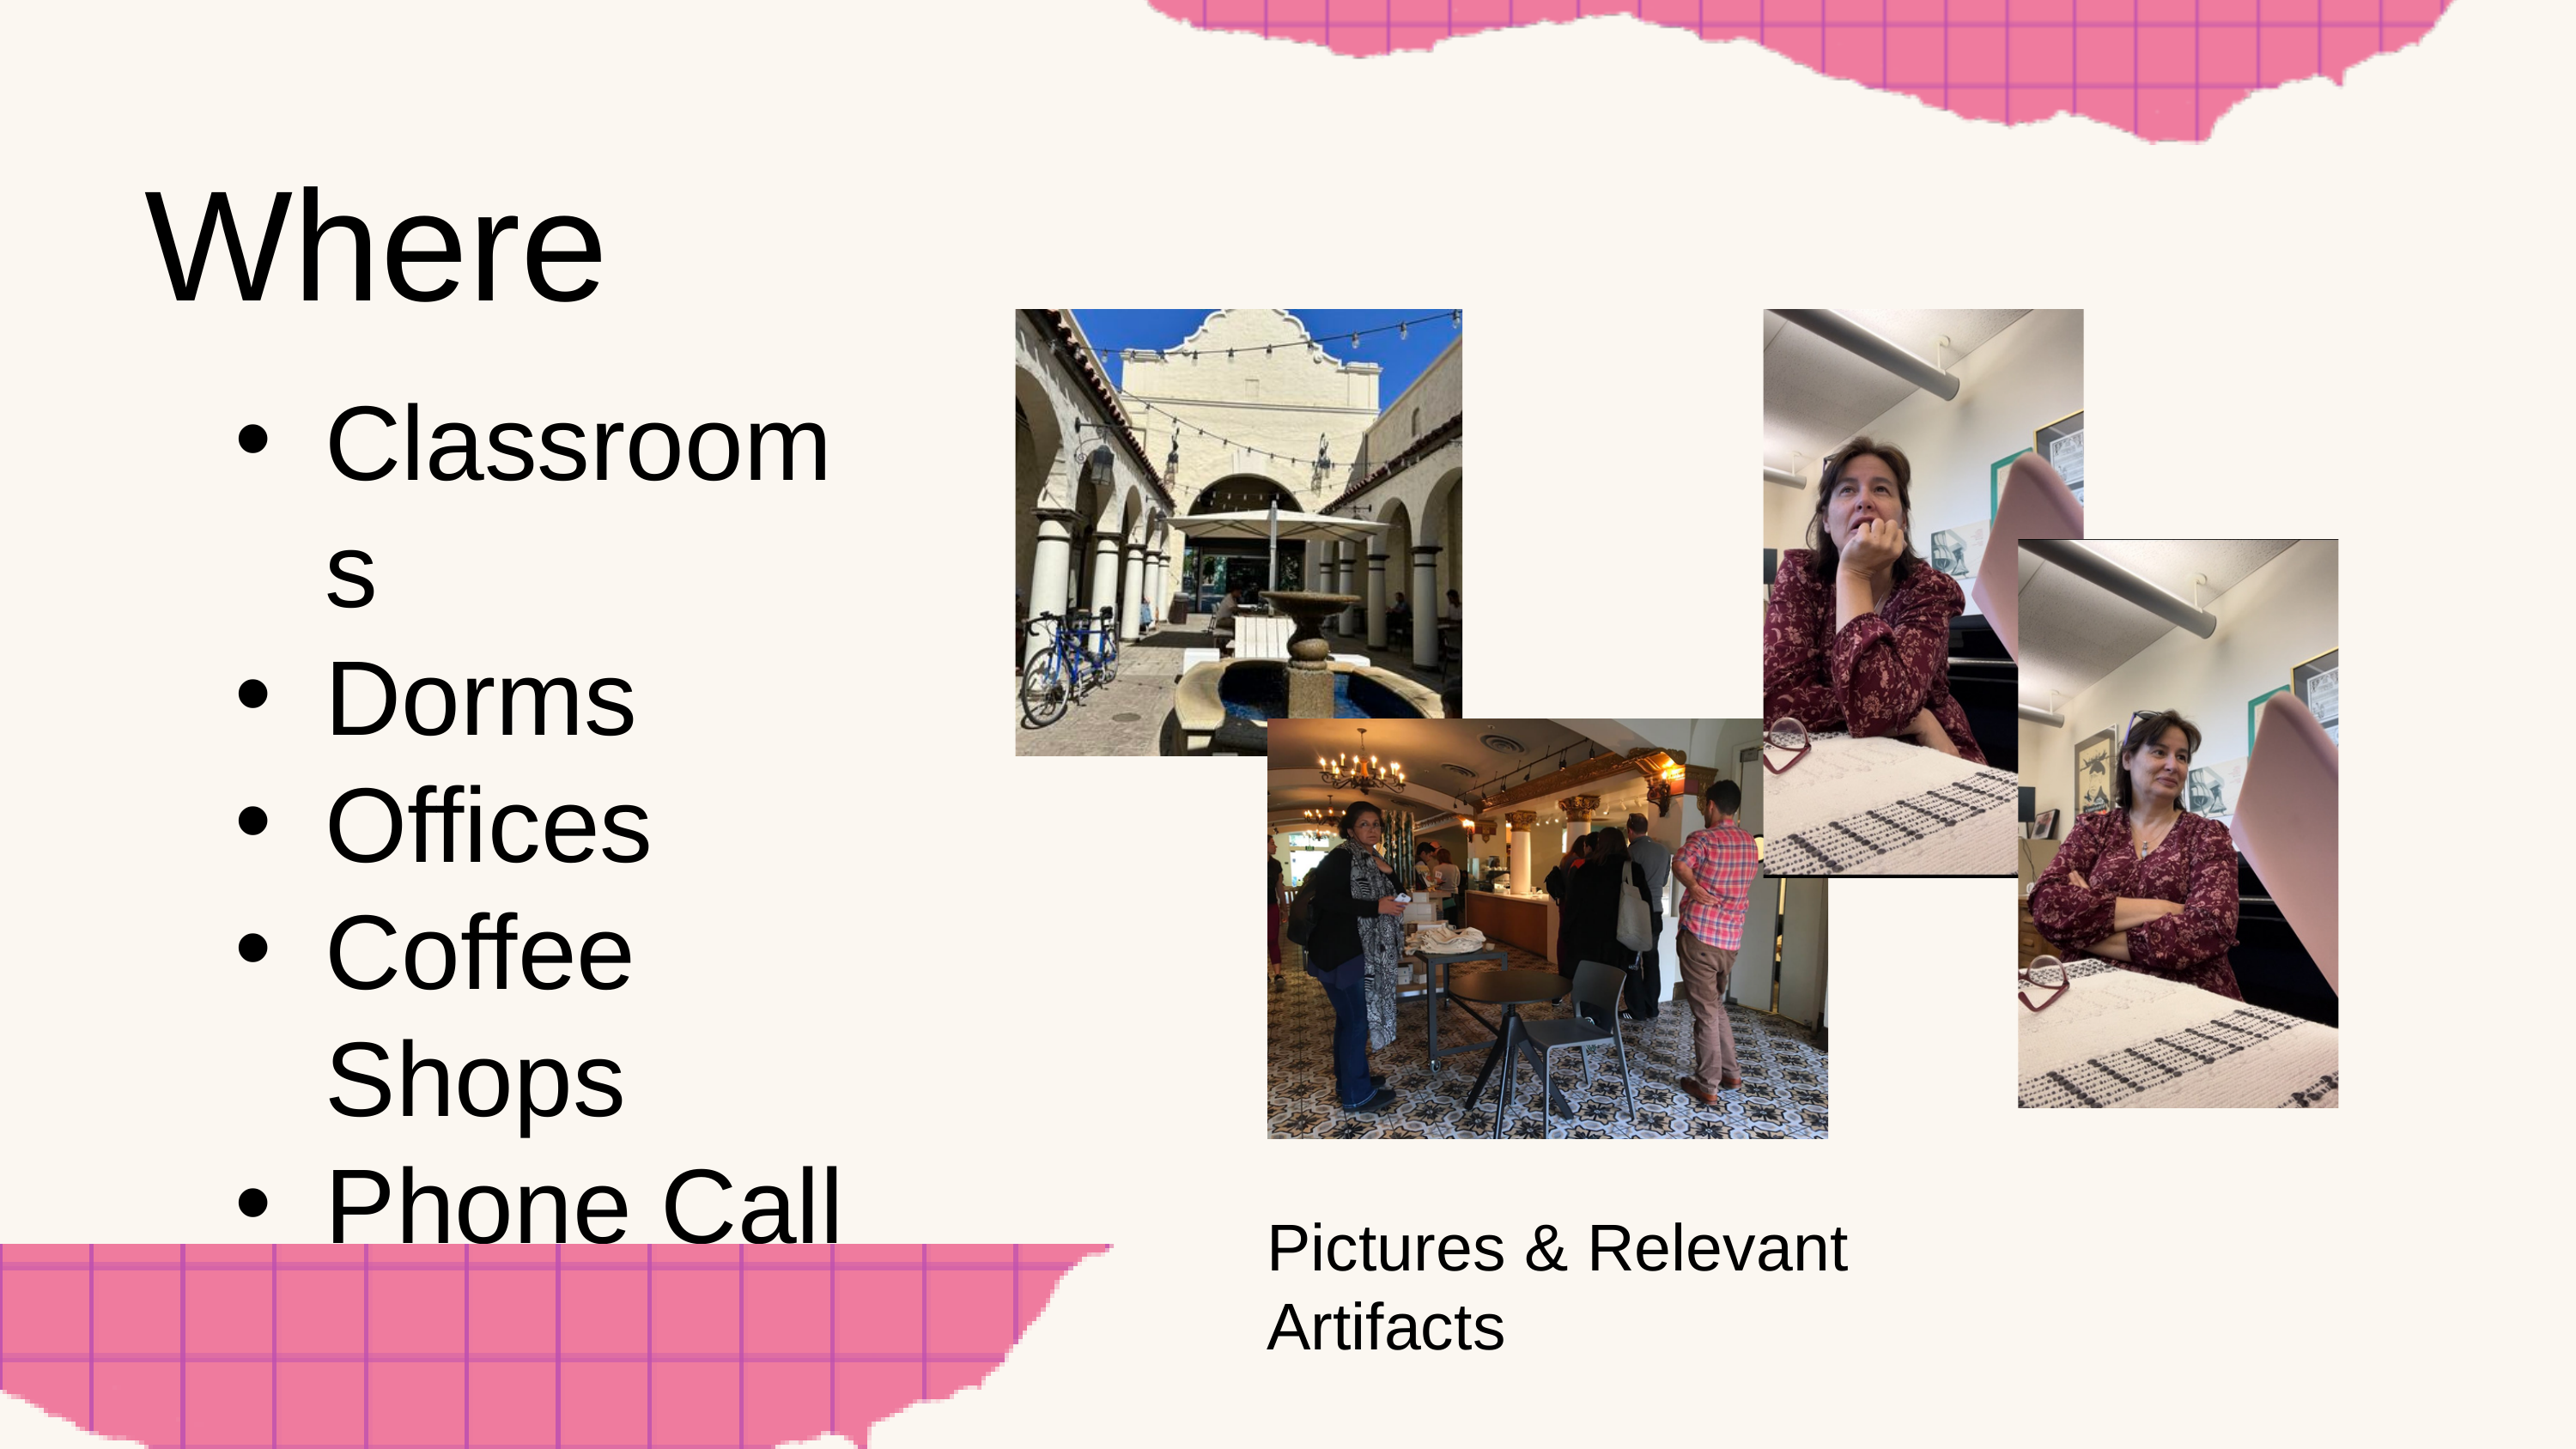

Where

Classrooms
Dorms
Offices
Coffee Shops
Phone Call

Pictures & Relevant Artifacts